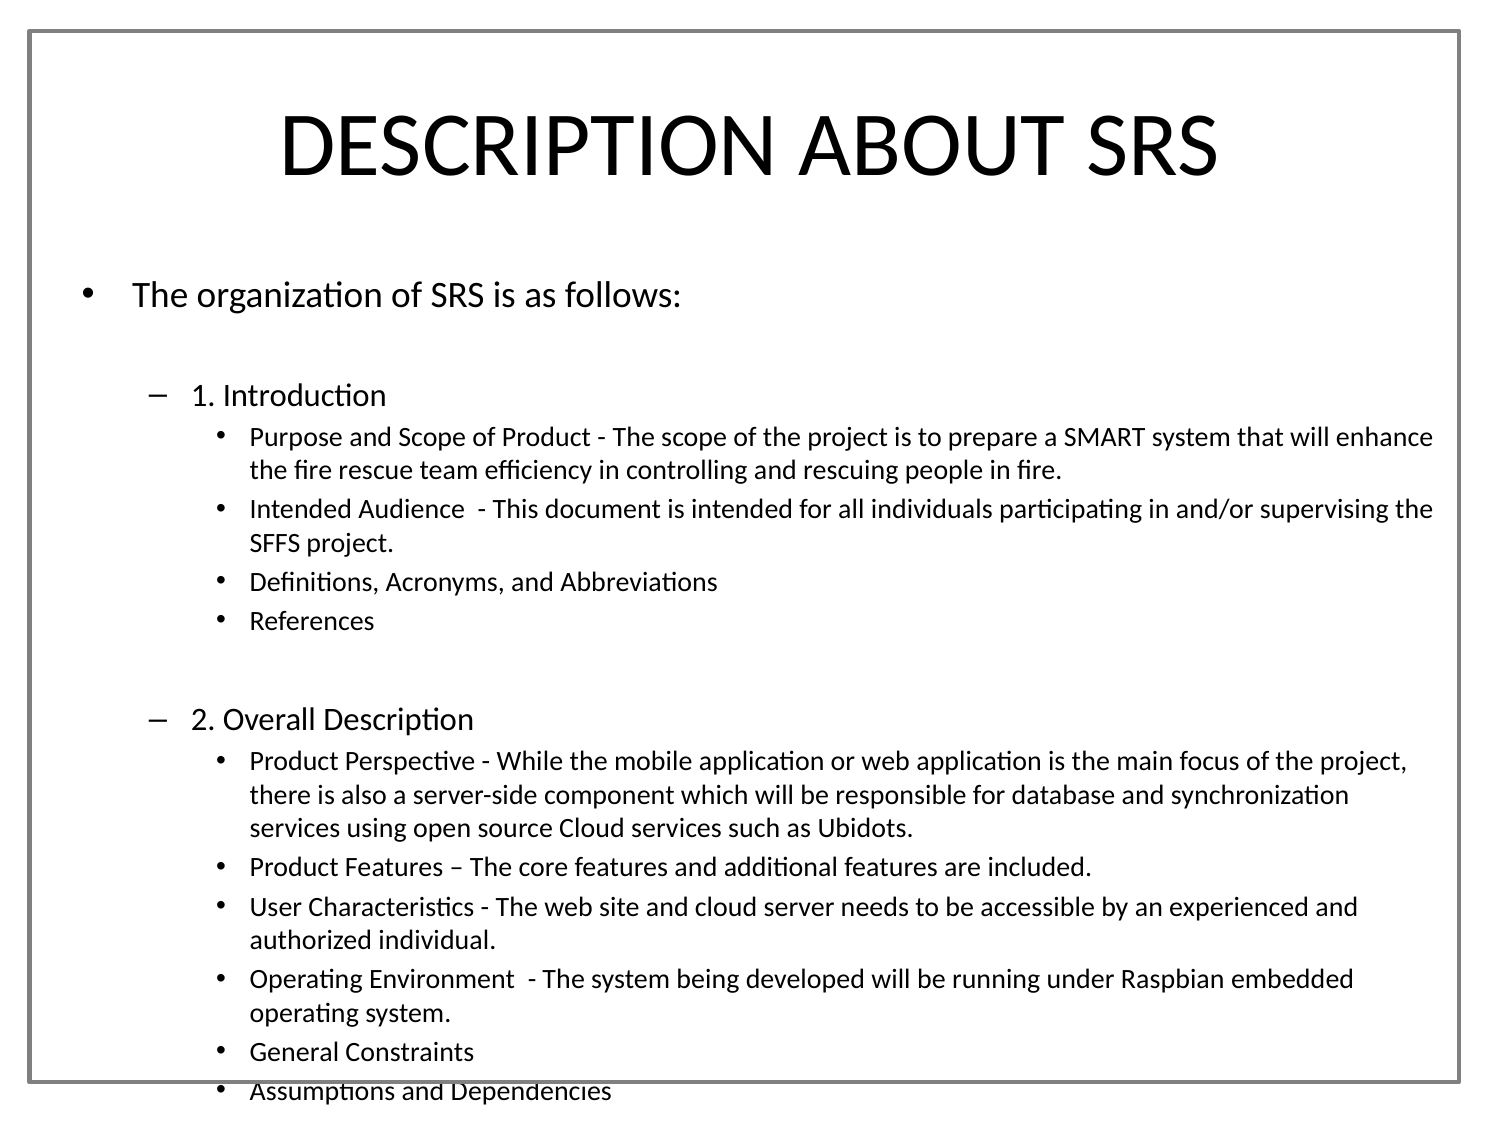

# DESCRIPTION ABOUT SRS
The organization of SRS is as follows:

1. Introduction
Purpose and Scope of Product - The scope of the project is to prepare a SMART system that will enhance the fire rescue team efficiency in controlling and rescuing people in fire.
Intended Audience  - This document is intended for all individuals participating in and/or supervising the SFFS project.
Definitions, Acronyms, and Abbreviations
References

2. Overall Description
Product Perspective - While the mobile application or web application is the main focus of the project, there is also a server-side component which will be responsible for database and synchronization services using open source Cloud services such as Ubidots.
Product Features – The core features and additional features are included.
User Characteristics - The web site and cloud server needs to be accessible by an experienced and authorized individual.
Operating Environment  - The system being developed will be running under Raspbian embedded operating system.
General Constraints
Assumptions and Dependencies